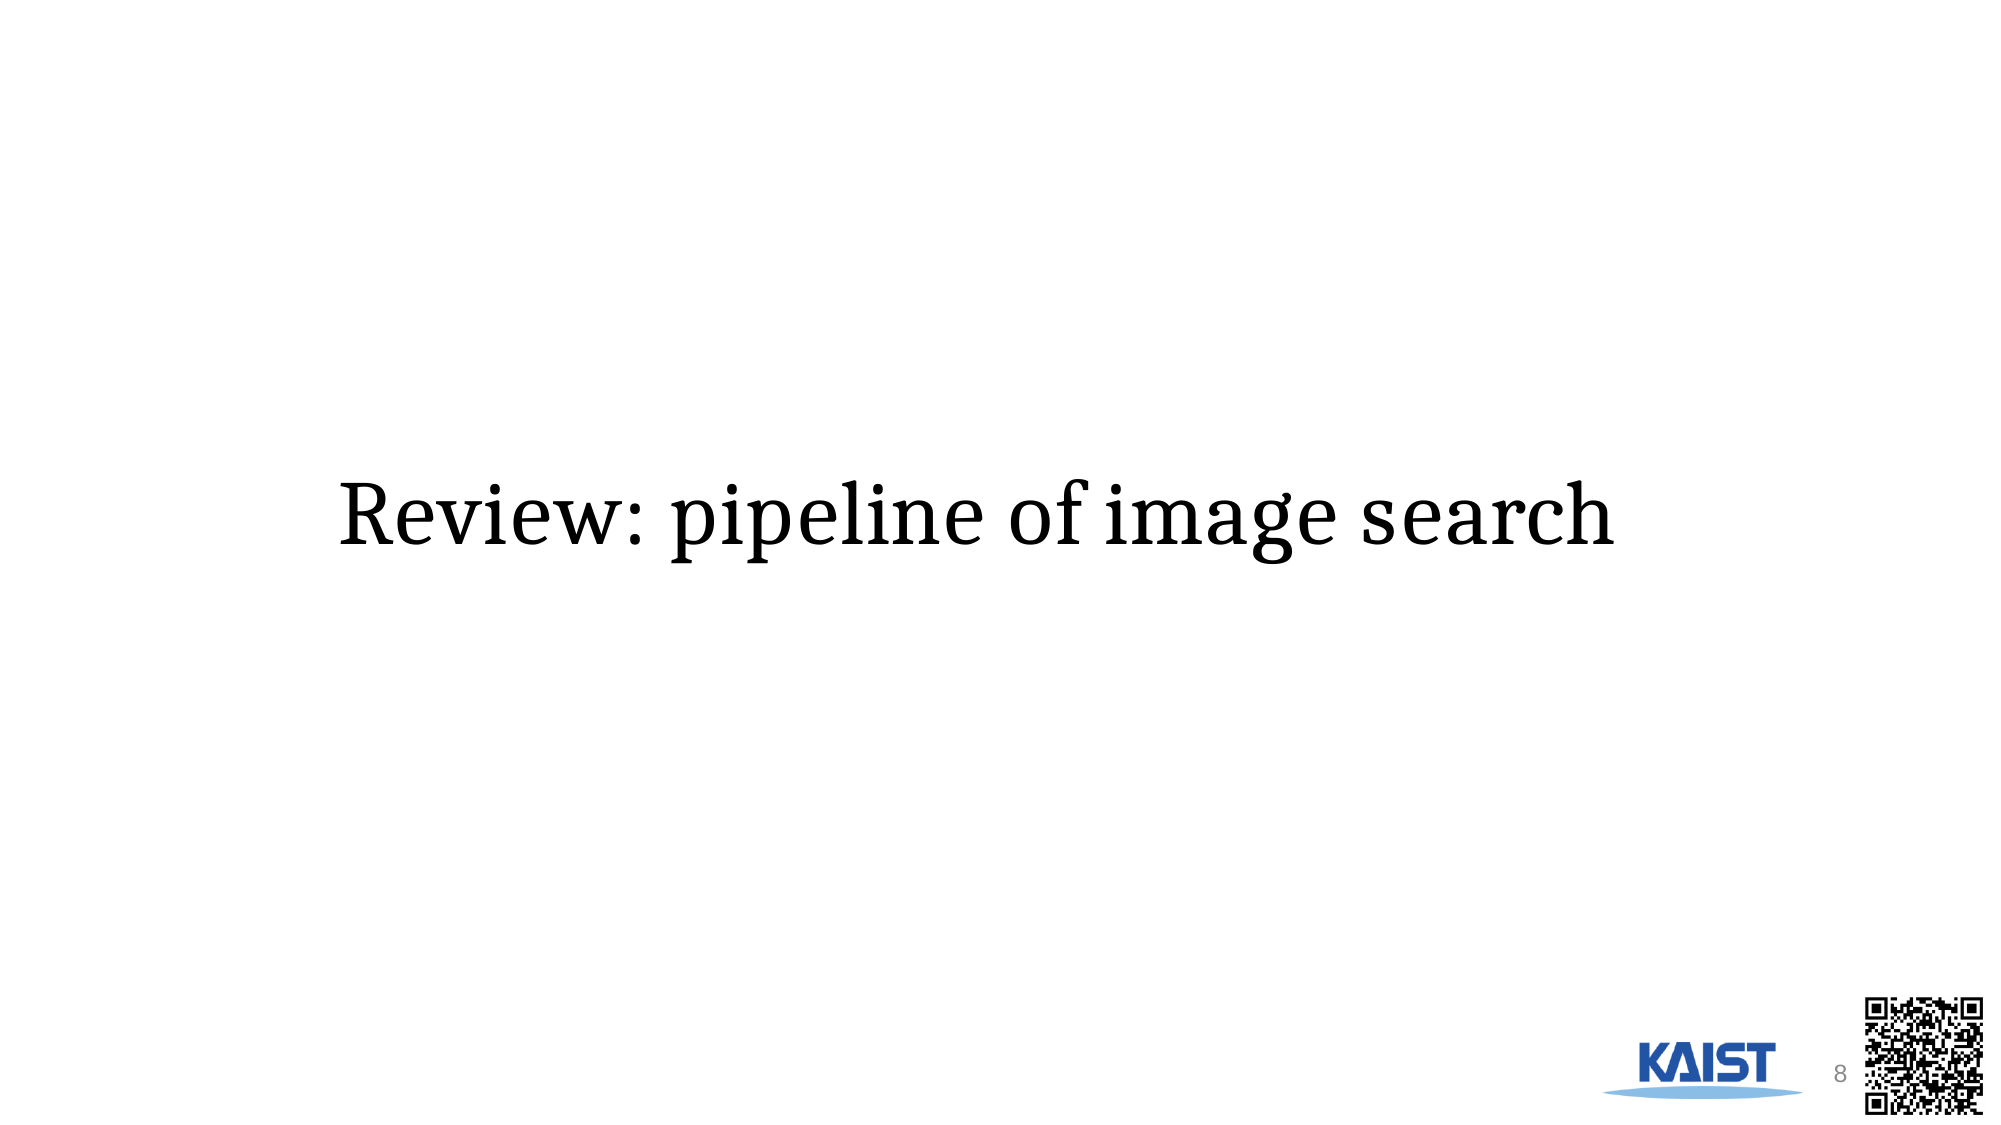

# Review: pipeline of image search
8